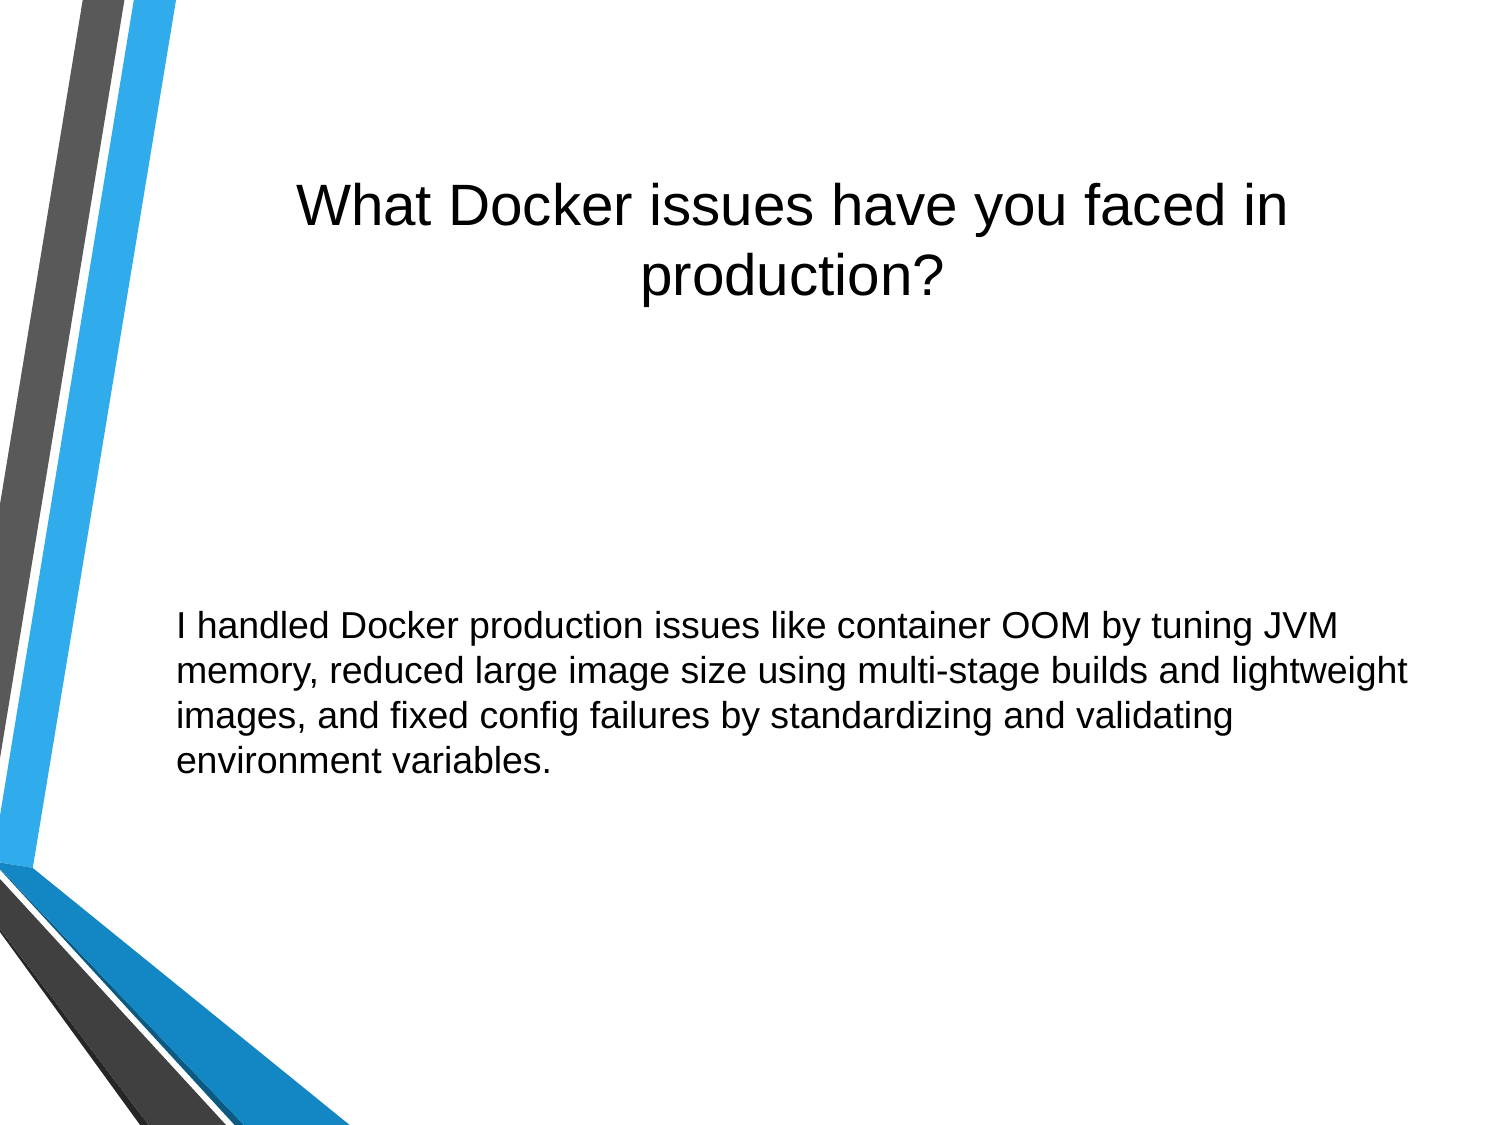

# What Docker issues have you faced in production?
I handled Docker production issues like container OOM by tuning JVM memory, reduced large image size using multi-stage builds and lightweight images, and fixed config failures by standardizing and validating environment variables.